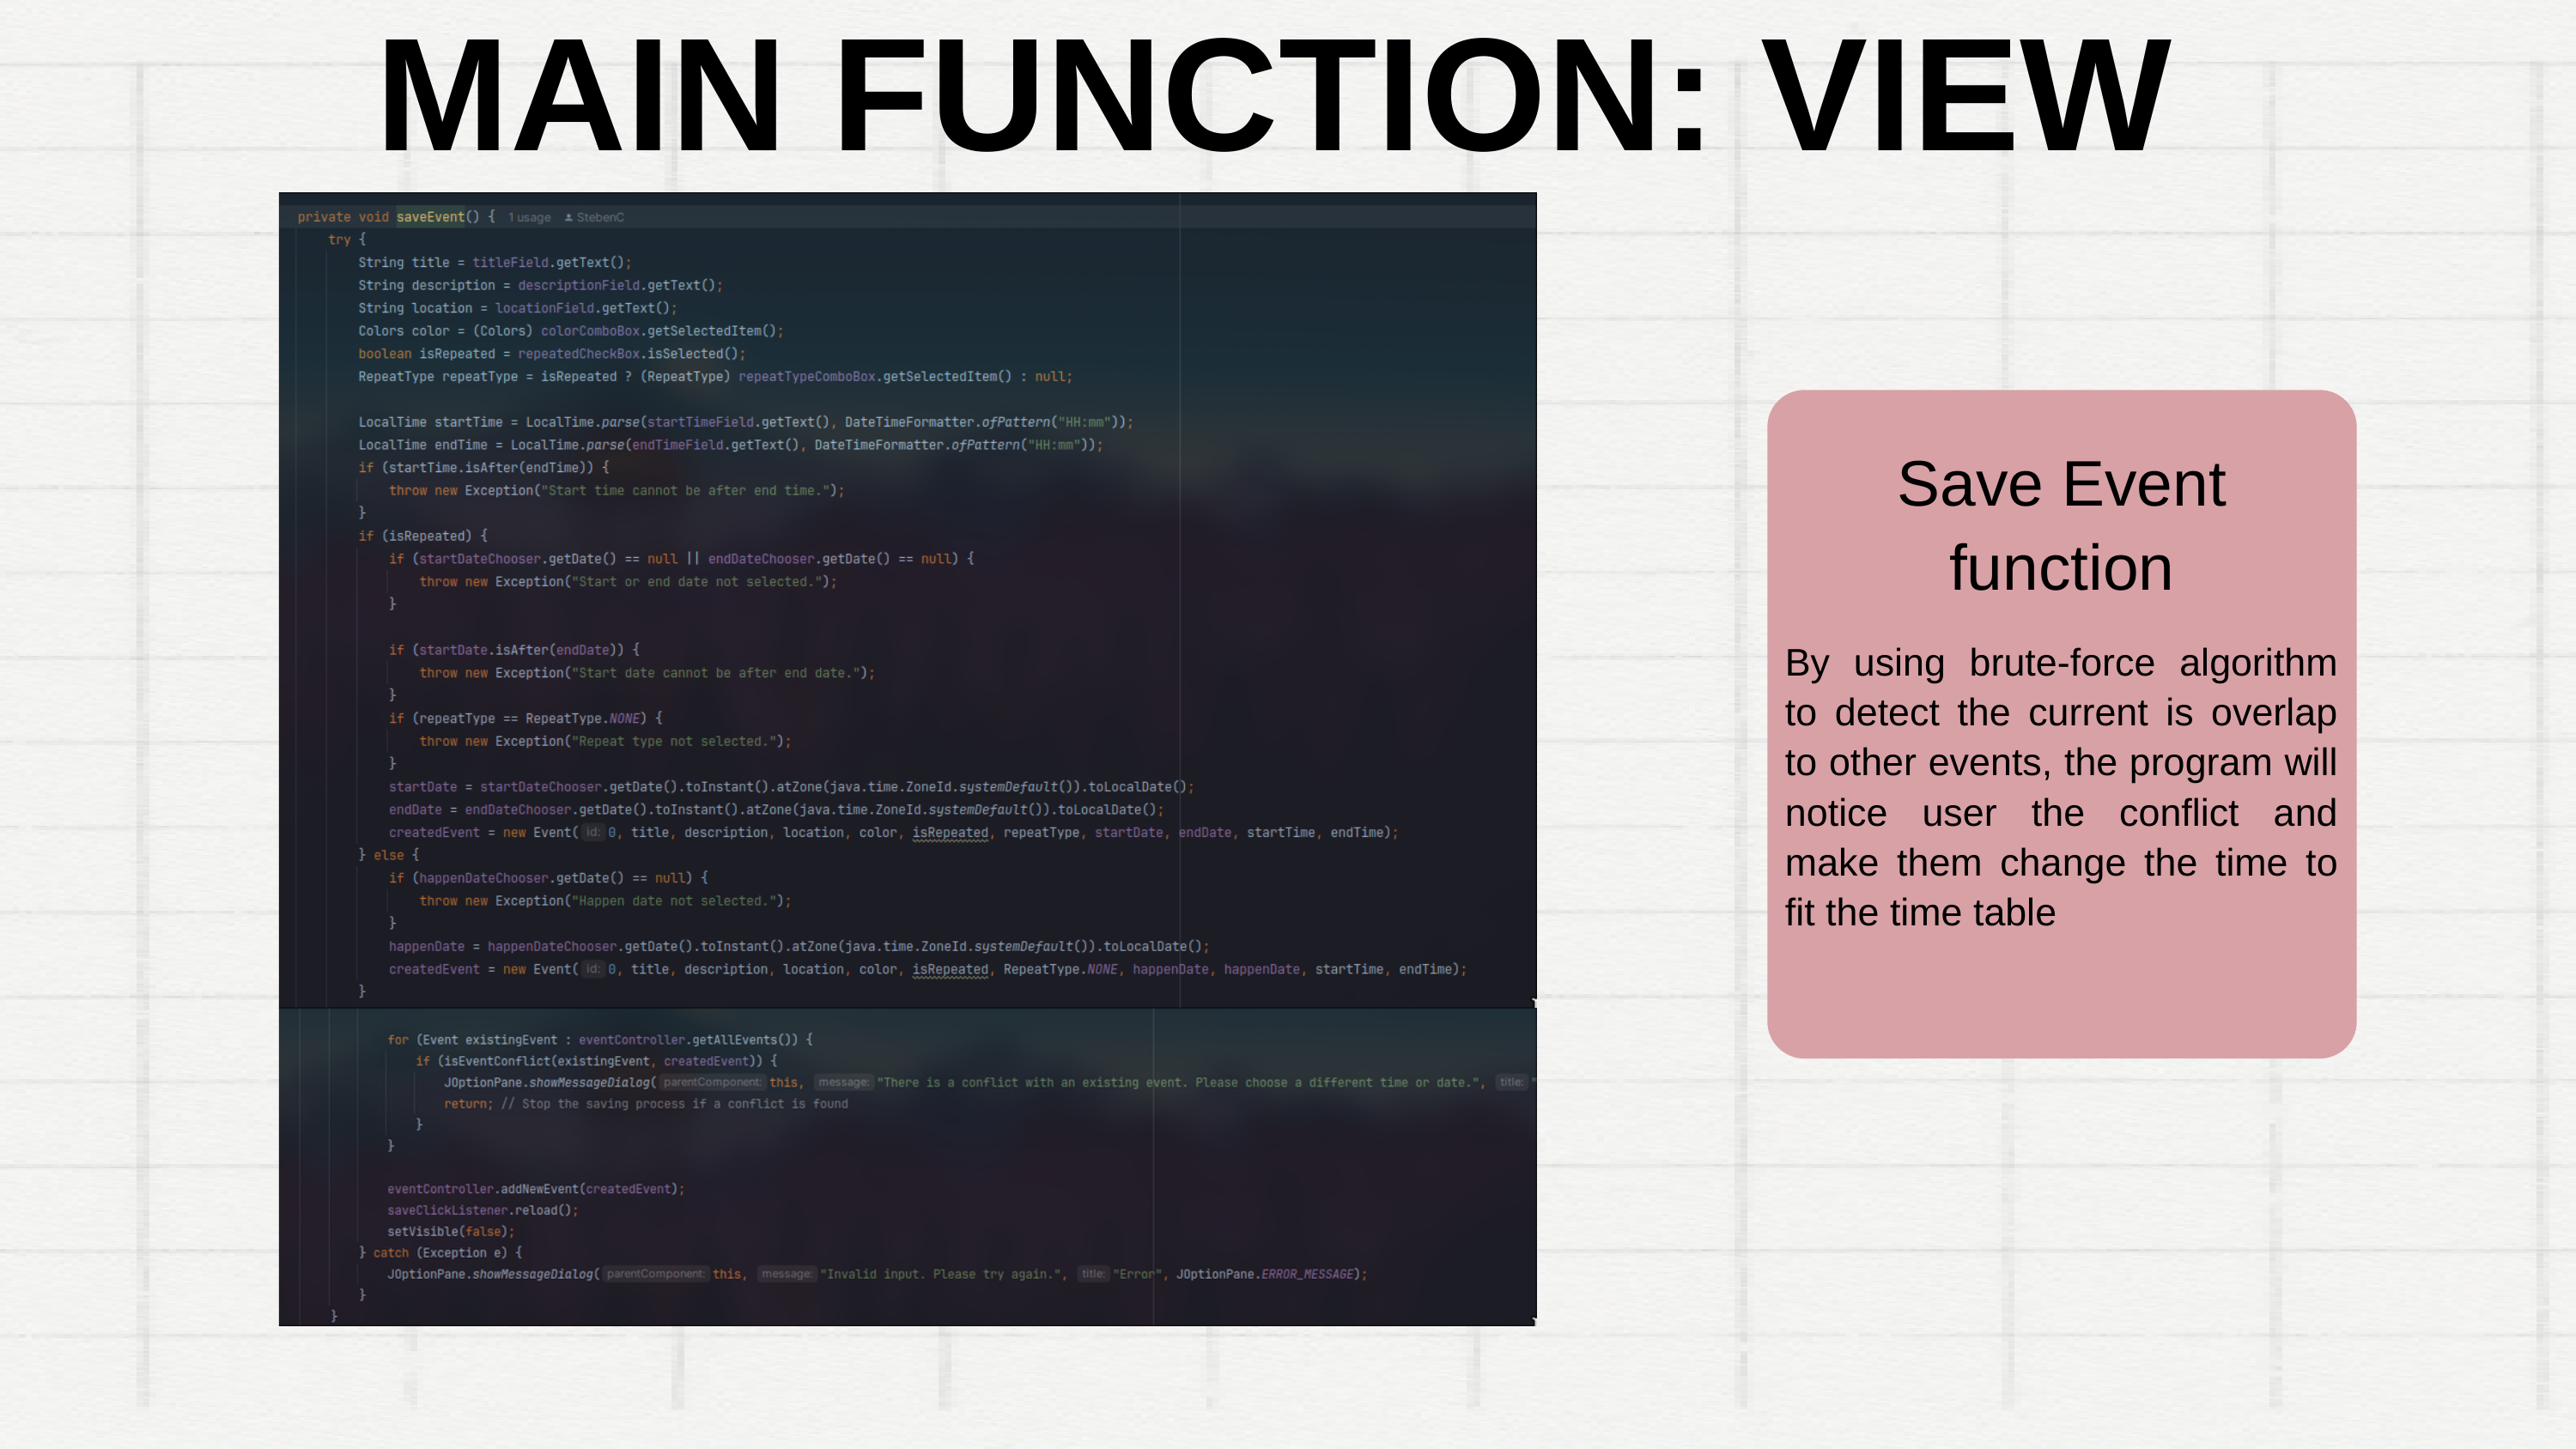

MAIN FUNCTION: VIEW

Save Event function
By using brute-force algorithm to detect the current is overlap to other events, the program will notice user the conflict and make them change the time to fit the time table